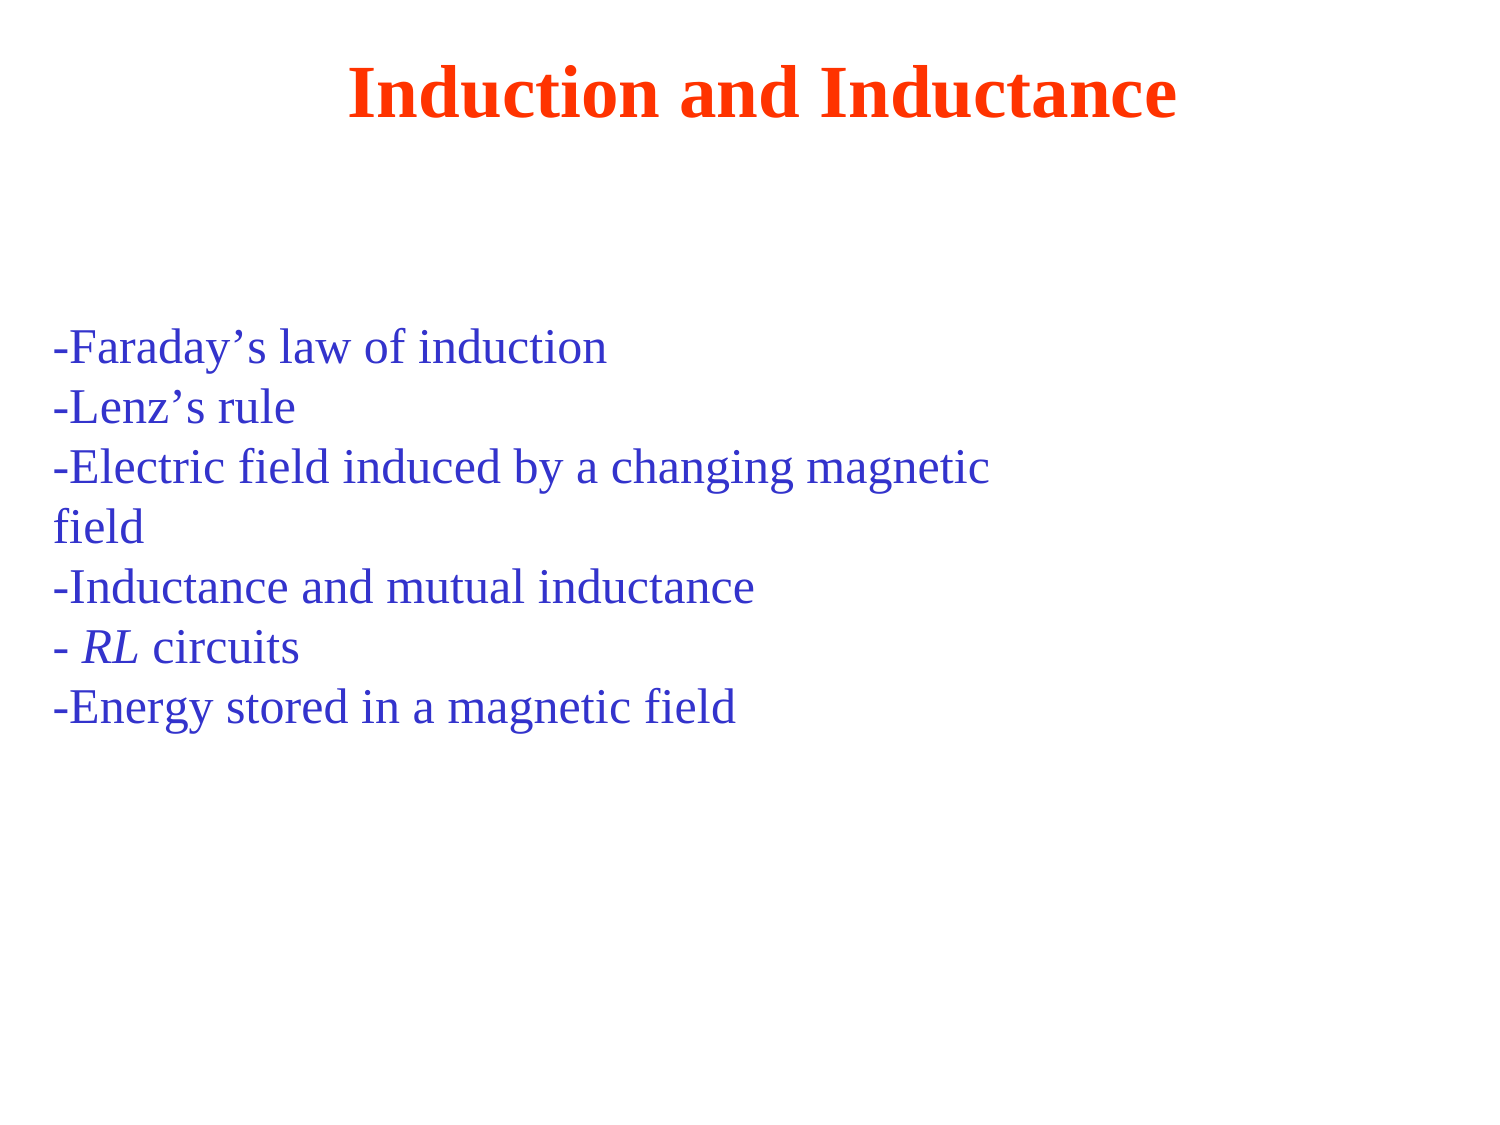

# Induction and Inductance
-Faraday’s law of induction
-Lenz’s rule
-Electric field induced by a changing magnetic field
-Inductance and mutual inductance
- RL circuits
-Energy stored in a magnetic field